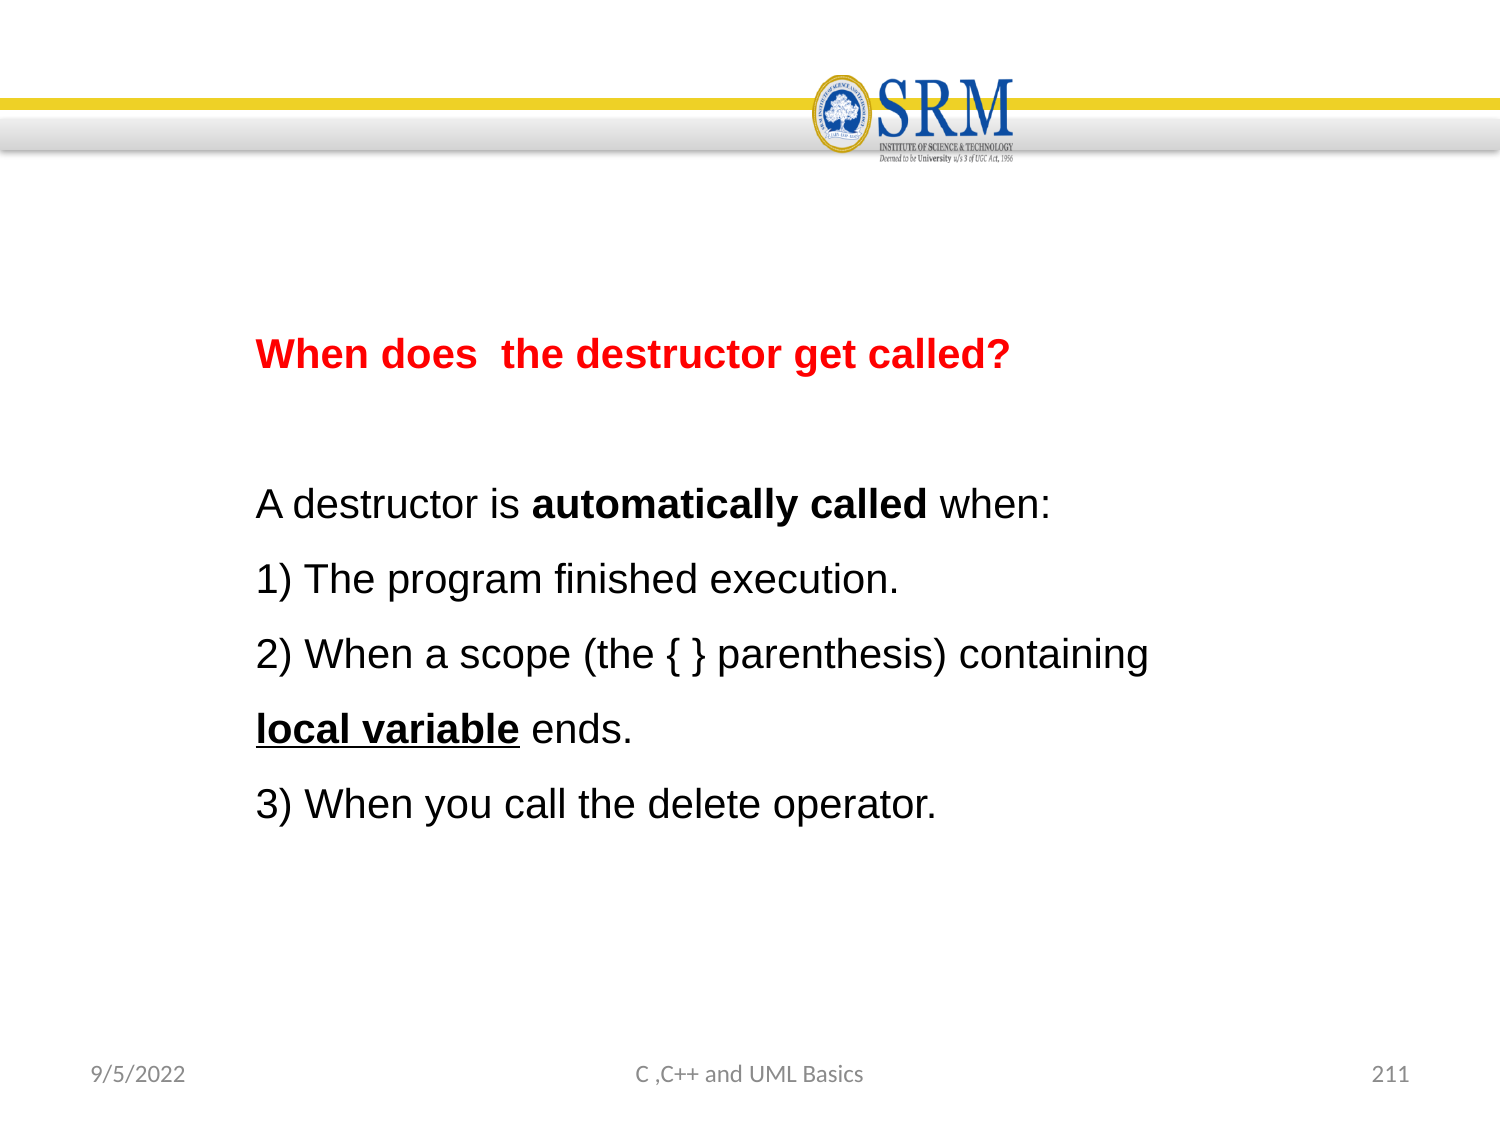

When does  the destructor get called?

A destructor is automatically called when:
1) The program finished execution.
2) When a scope (the { } parenthesis) containing local variable ends.
3) When you call the delete operator.

9/5/2022
C ,C++ and UML Basics
211